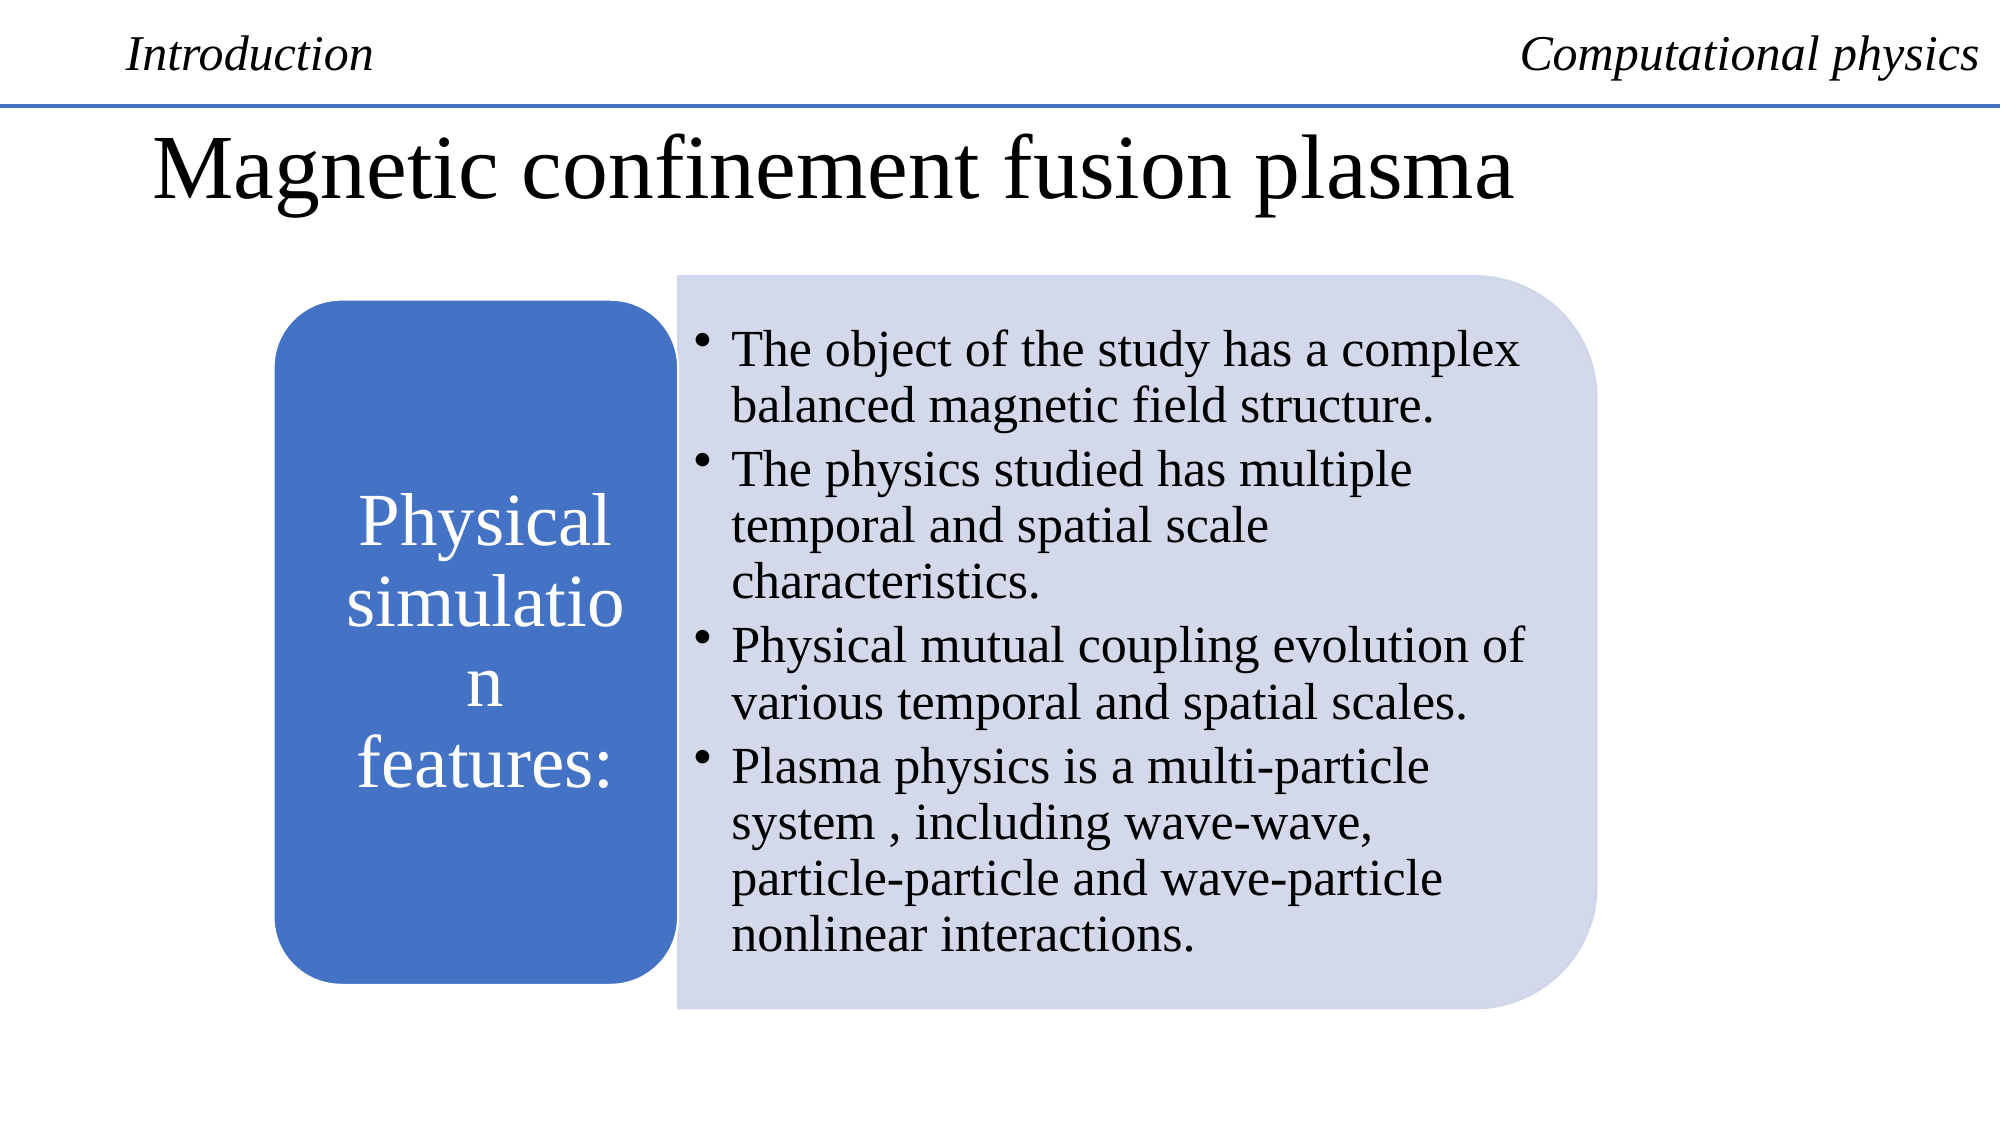

Introduction
Computational physics
# Magnetic confinement fusion plasma
The object of the study has a complex balanced magnetic field structure.
The physics studied has multiple temporal and spatial scale characteristics.
Physical mutual coupling evolution of various temporal and spatial scales.
Plasma physics is a multi-particle system , including wave-wave, particle-particle and wave-particle nonlinear interactions.
Physical simulation features: